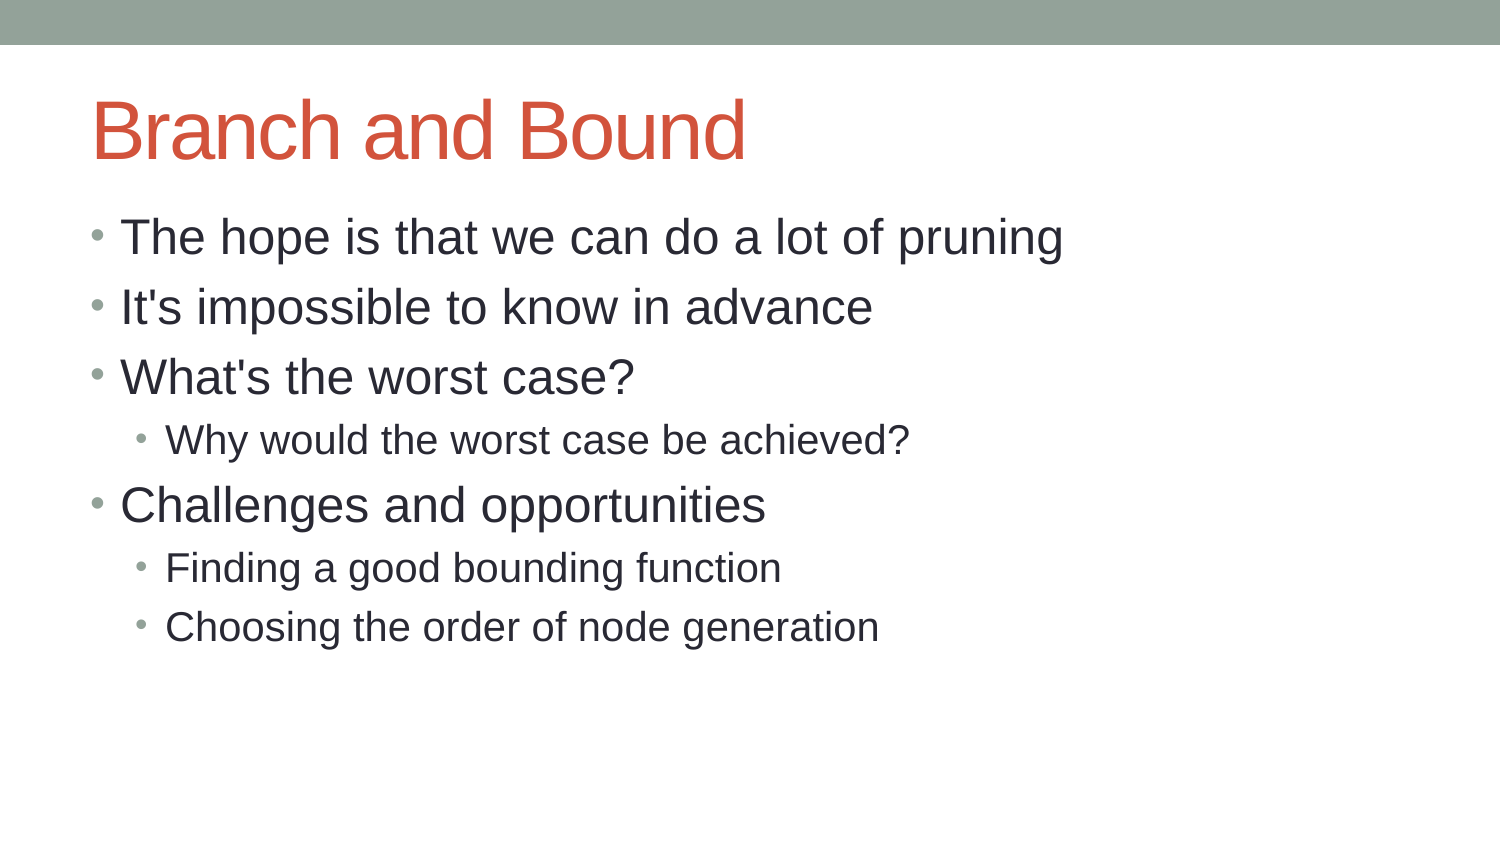

# Branch and Bound
The hope is that we can do a lot of pruning
It's impossible to know in advance
What's the worst case?
Why would the worst case be achieved?
Challenges and opportunities
Finding a good bounding function
Choosing the order of node generation